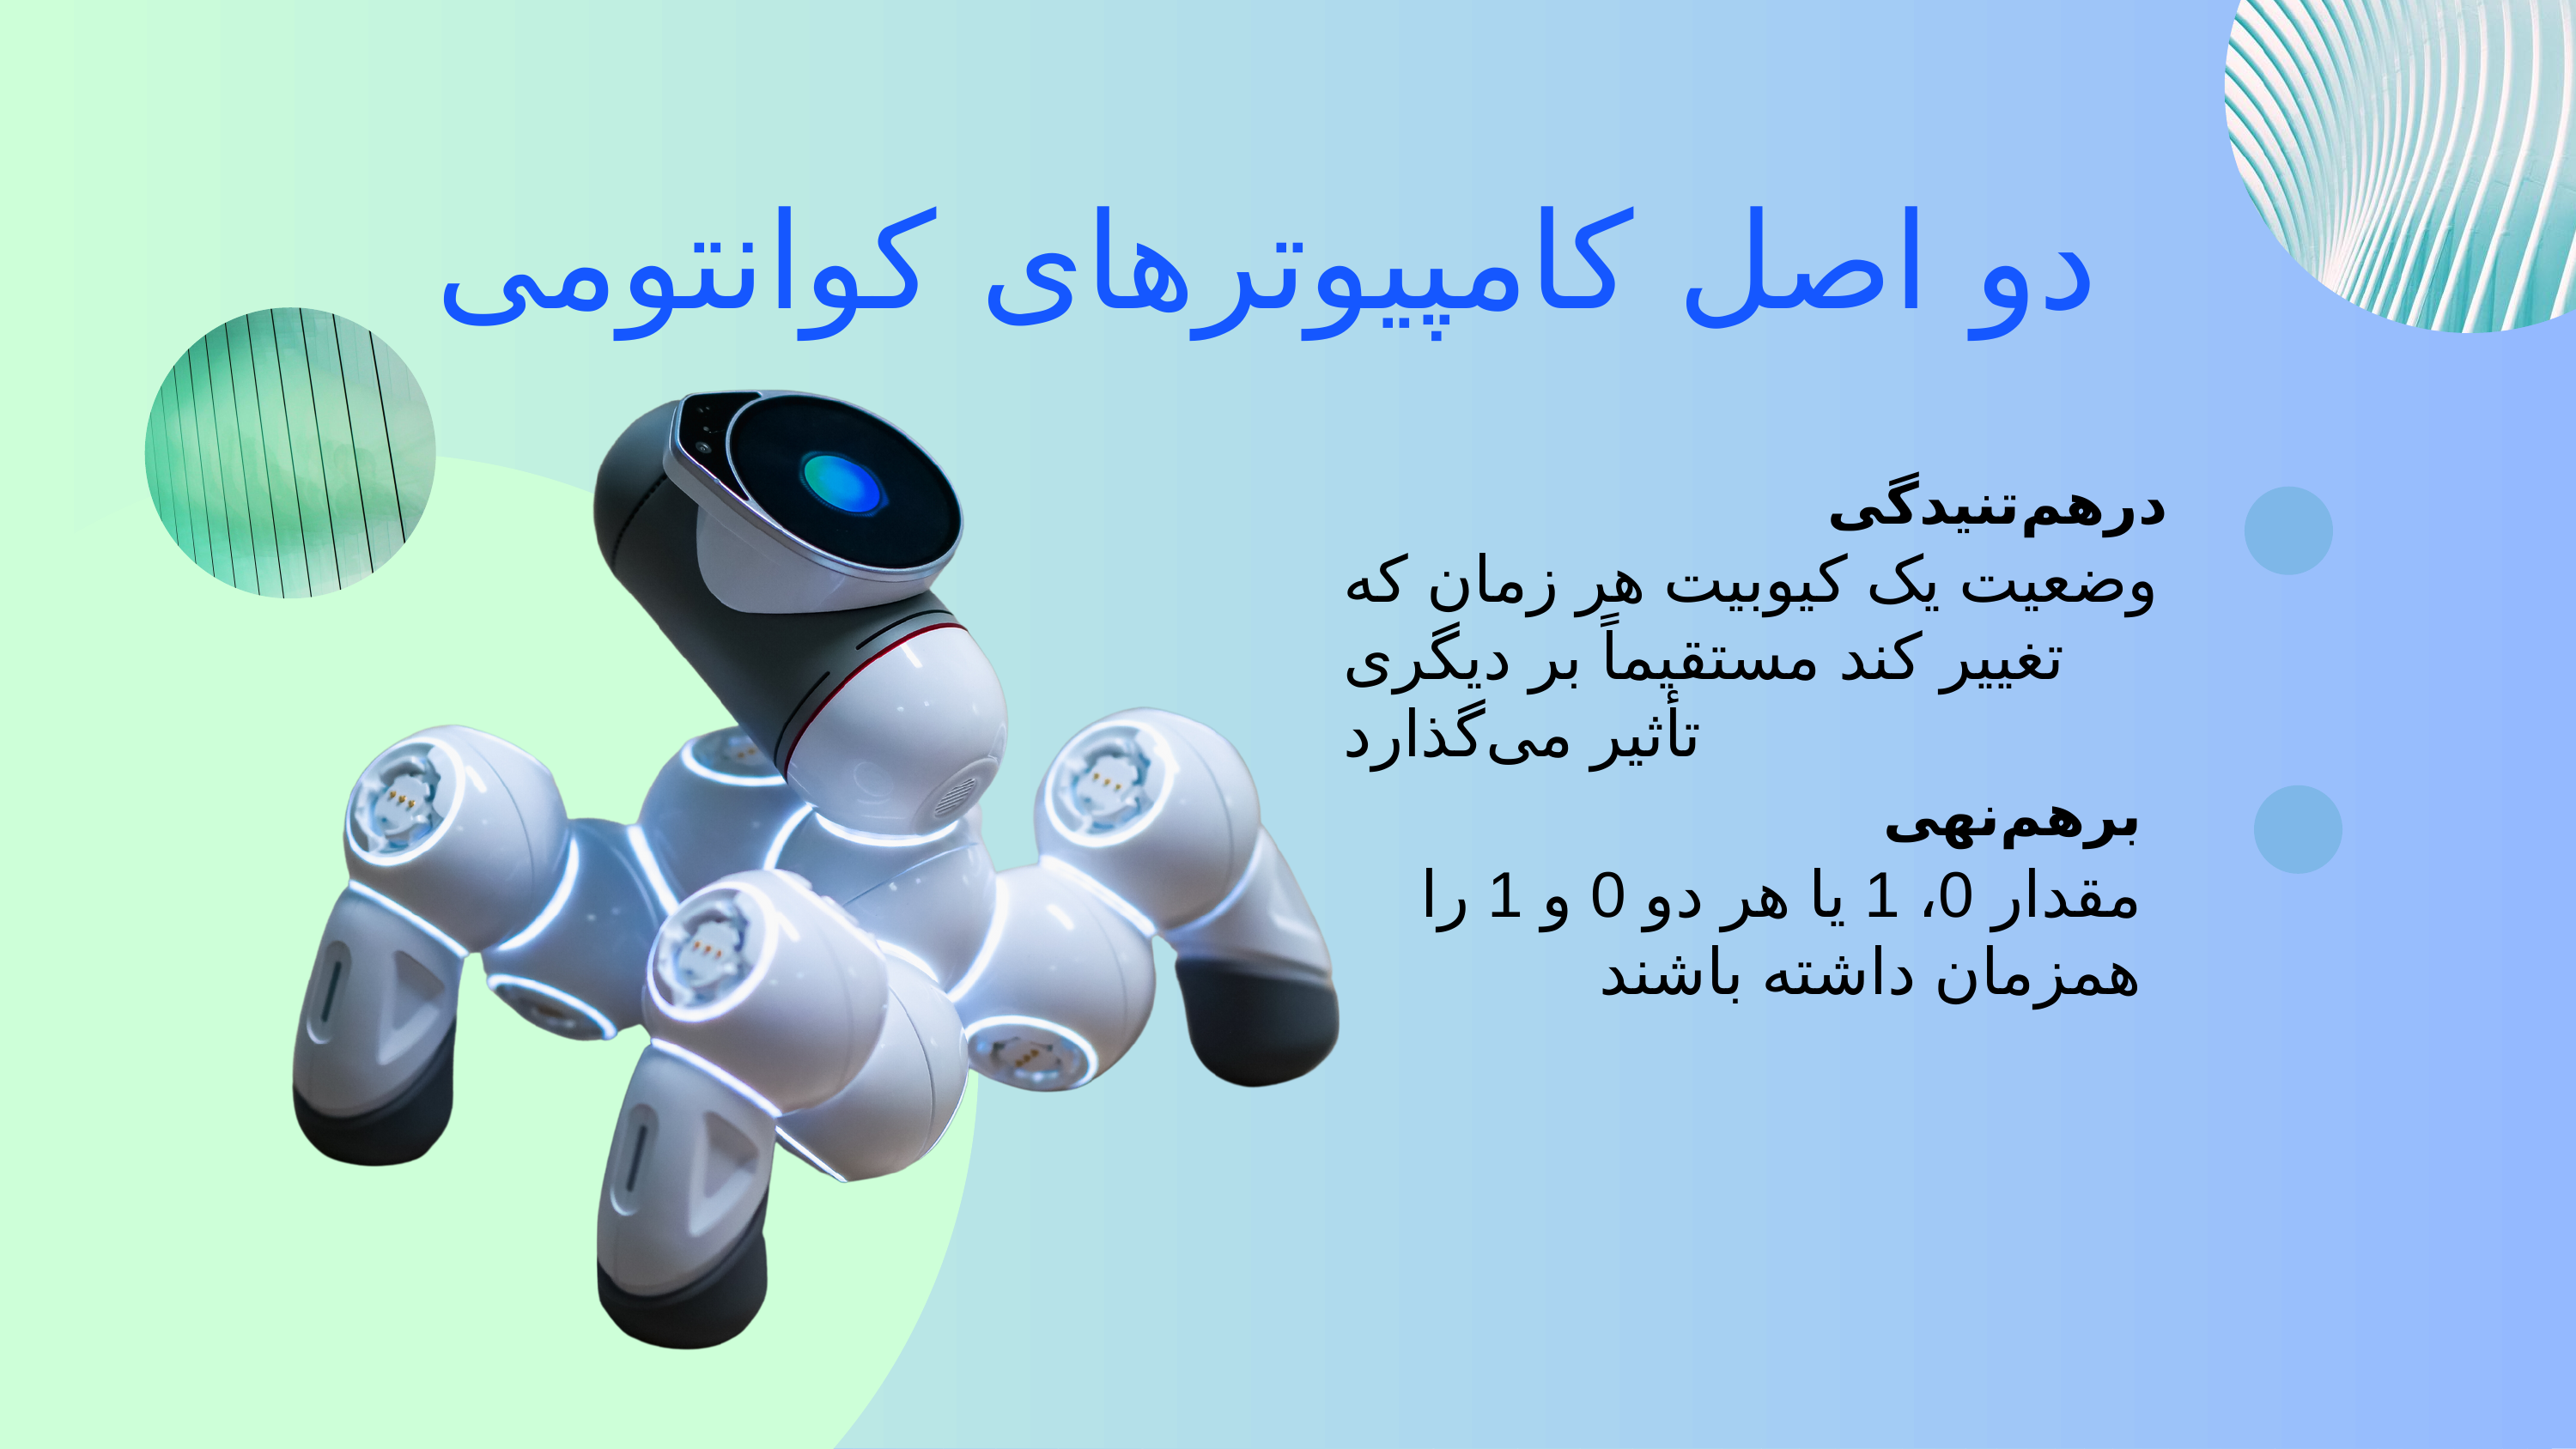

دو اصل کامپیوترهای کوانتومی

درهم‌تنیدگی
وضعیت یک کیوبیت هر زمان که تغییر کند مستقیماً بر دیگری تأثیر می‌گذارد

برهم‌نهی
مقدار 0، 1 یا هر دو 0 و 1 را همزمان داشته باشند